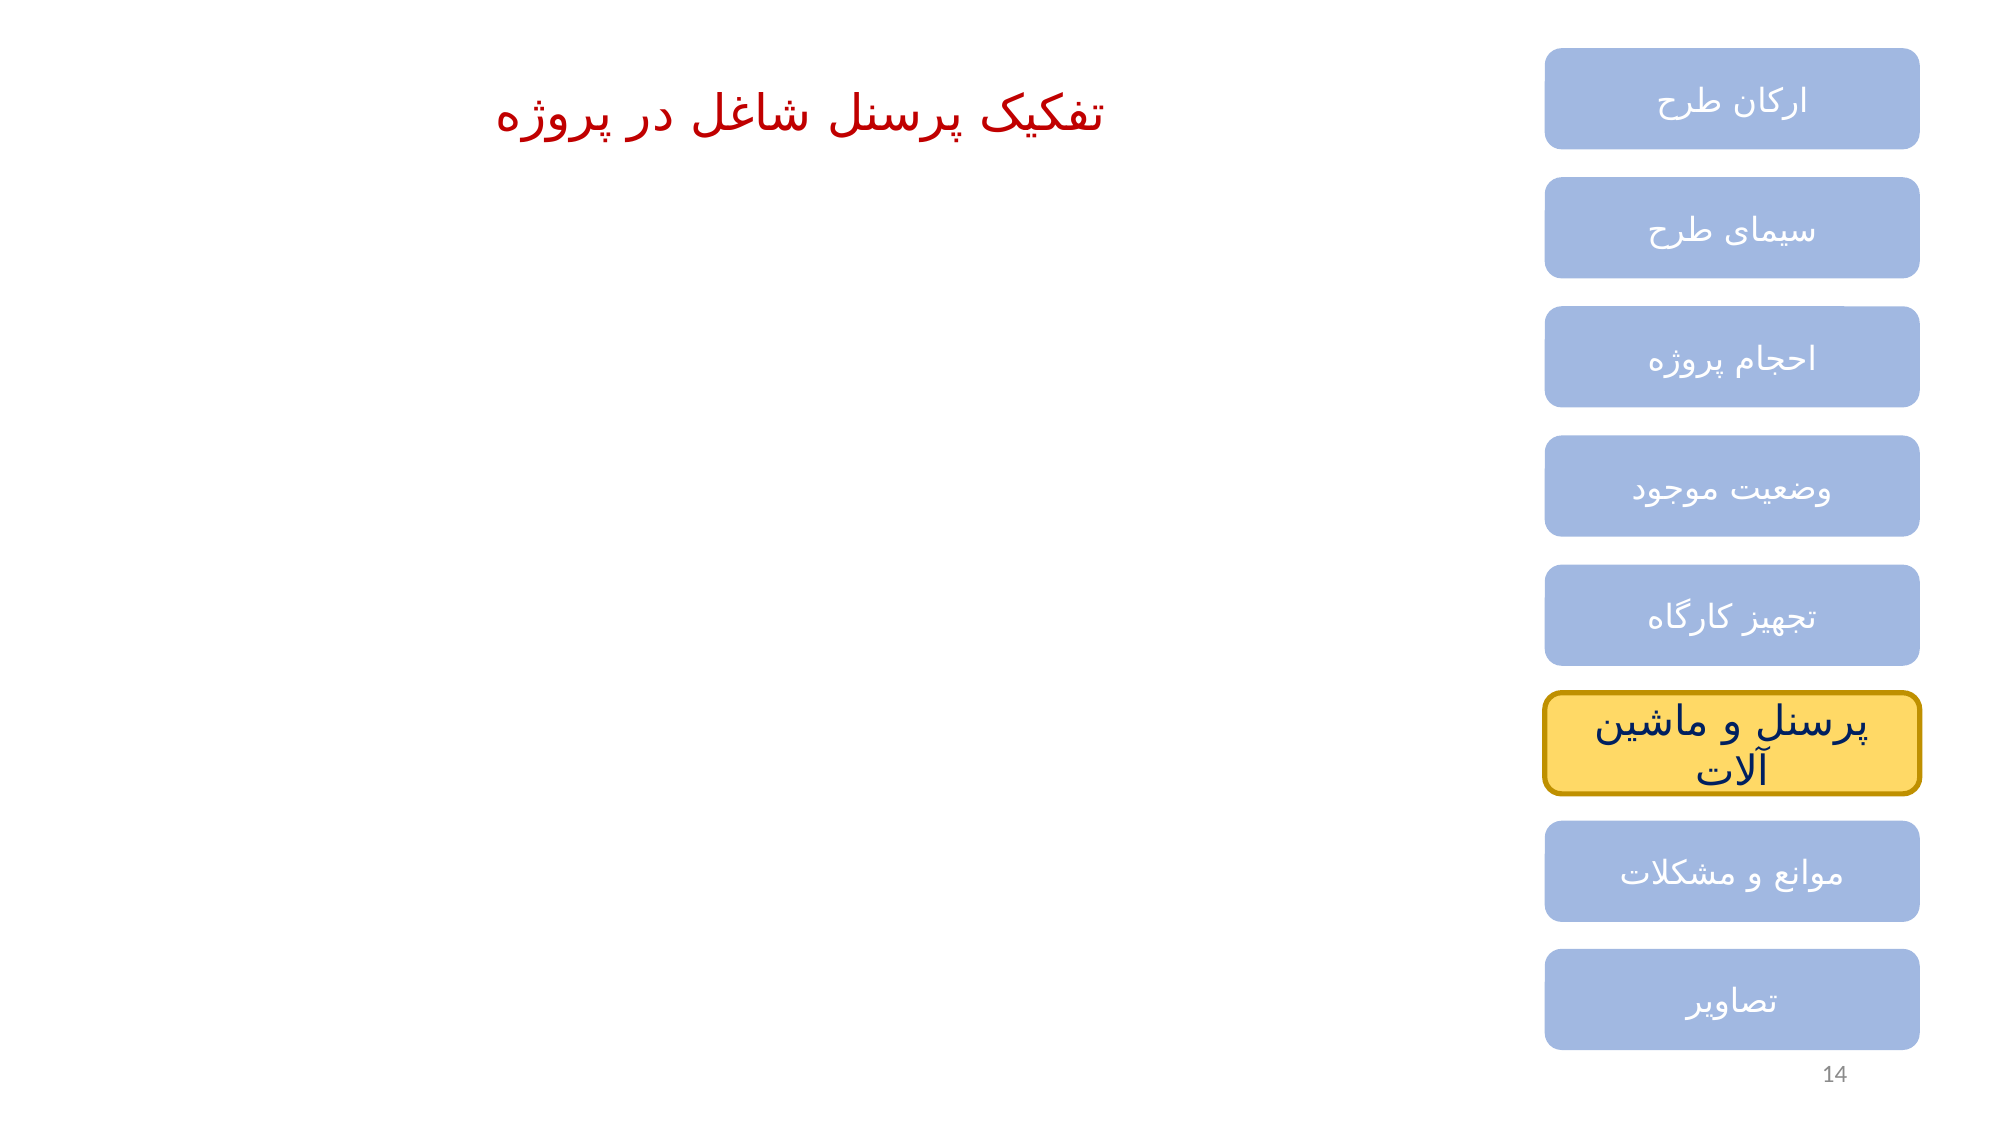

ارکان طرح
تفکیک پرسنل شاغل در پروژه
سیمای طرح

### Chart: تعداد پرسنل فعلی کارگاه

| Category |
|---|
احجام پروژه
وضعیت موجود
تجهیز کارگاه
پرسنل و ماشین آلات
موانع و مشکلات
تصاویر
14